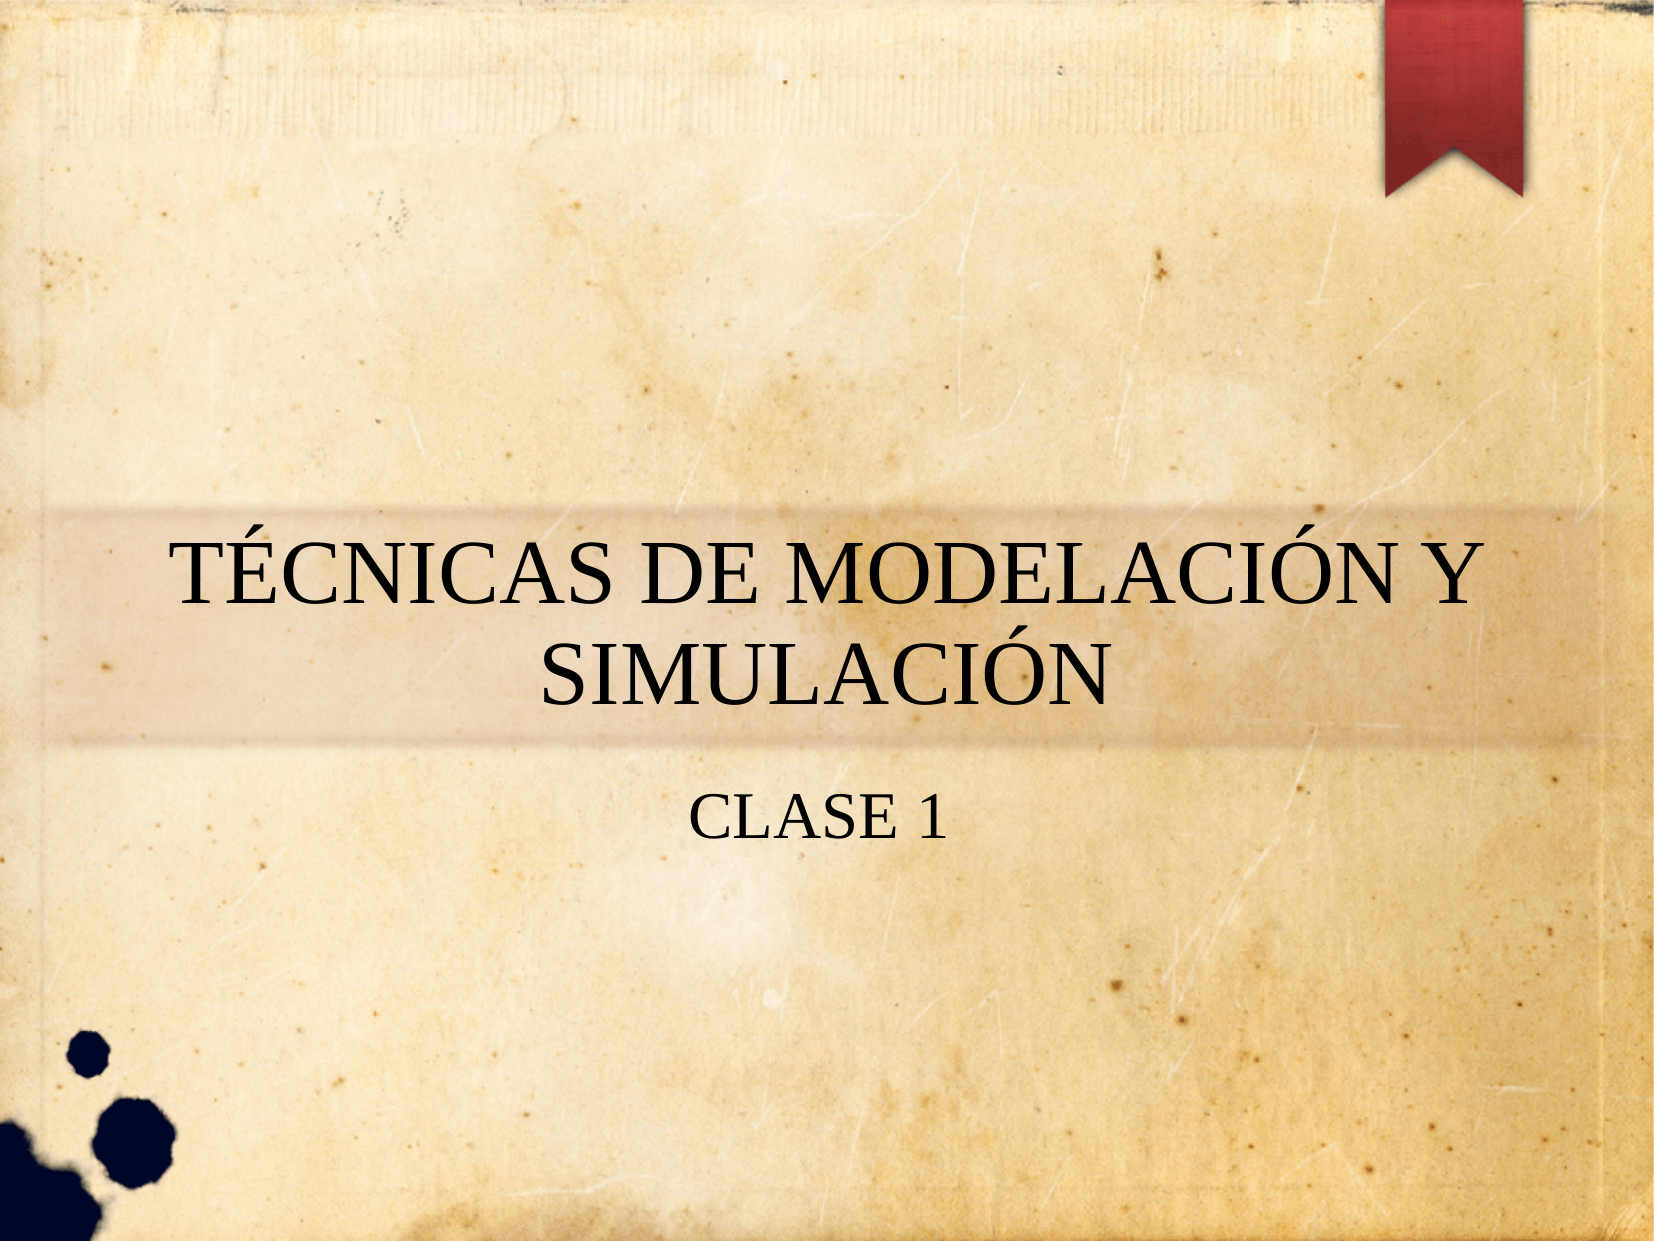

TÉCNICAS DE MODELACIÓN Y SIMULACIÓN
CLASE 1